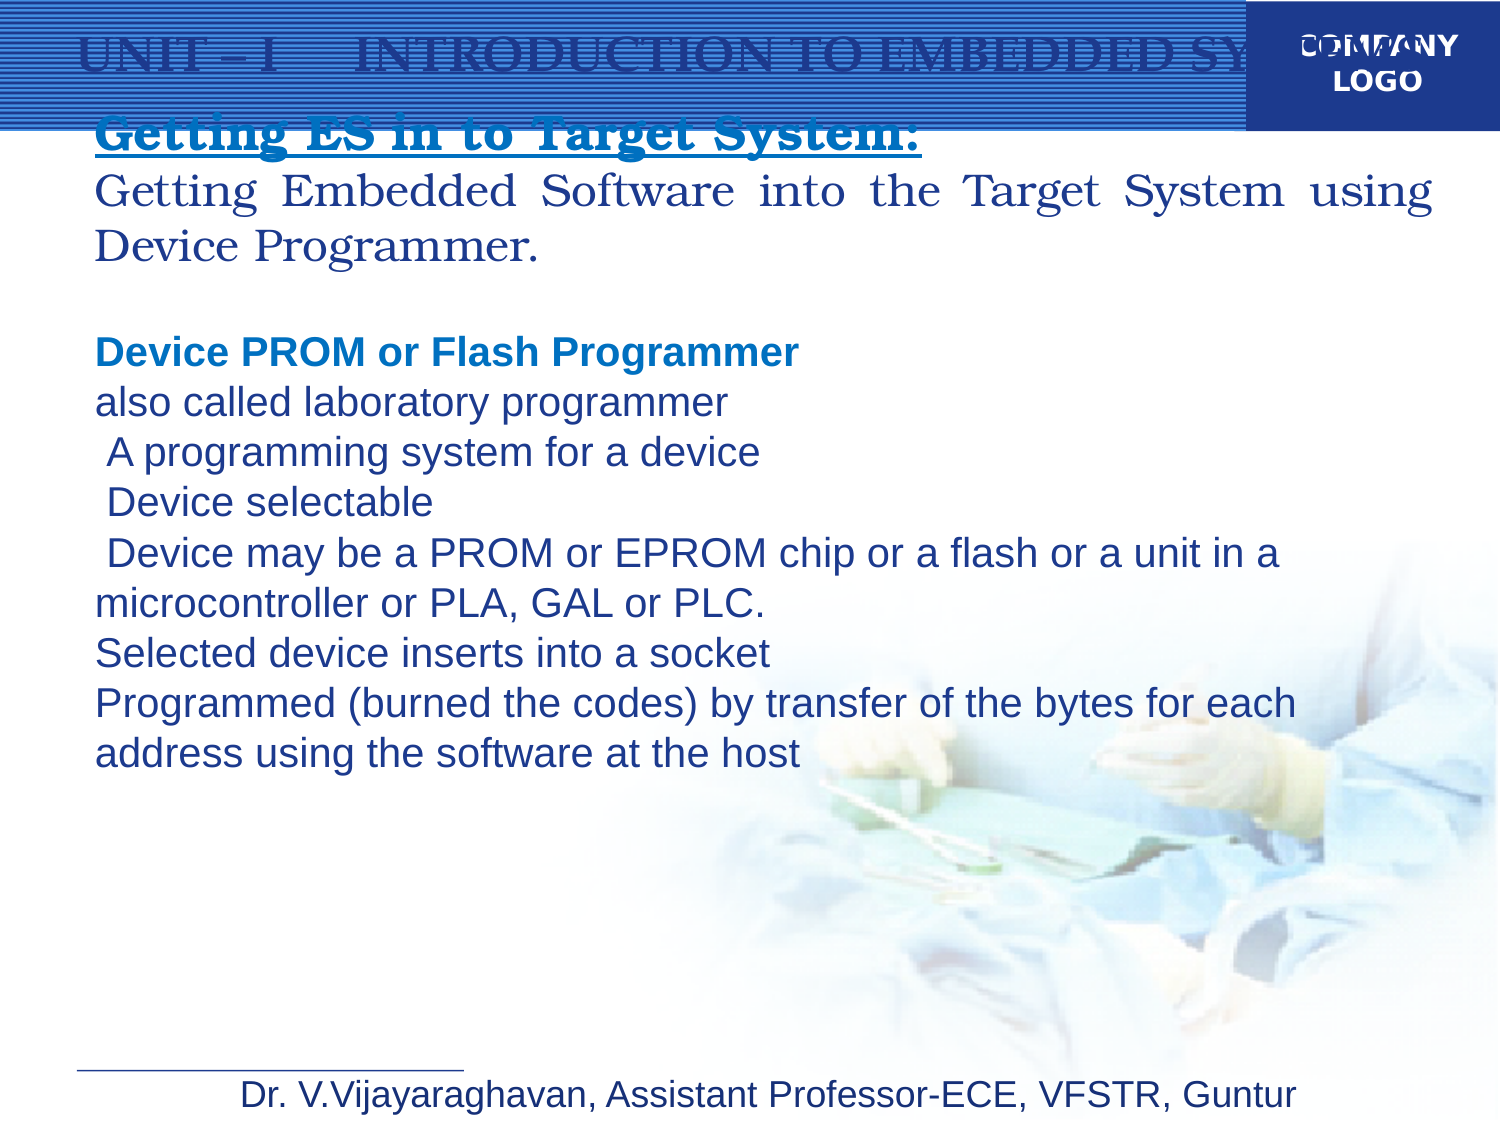

UNIT – I      INTRODUCTION TO EMBEDDED SYSTEMS
Getting ES in to Target System:
Getting Embedded Software into the Target System using Device Programmer.

Device PROM or Flash Programmer
also called laboratory programmer
 A programming system for a device
 Device selectable
 Device may be a PROM or EPROM chip or a flash or a unit in a microcontroller or PLA, GAL or PLC.
Selected device inserts into a socket
Programmed (burned the codes) by transfer of the bytes for each address using the software at the host

Dr. V.Vijayaraghavan, Assistant Professor-ECE, VFSTR, Guntur